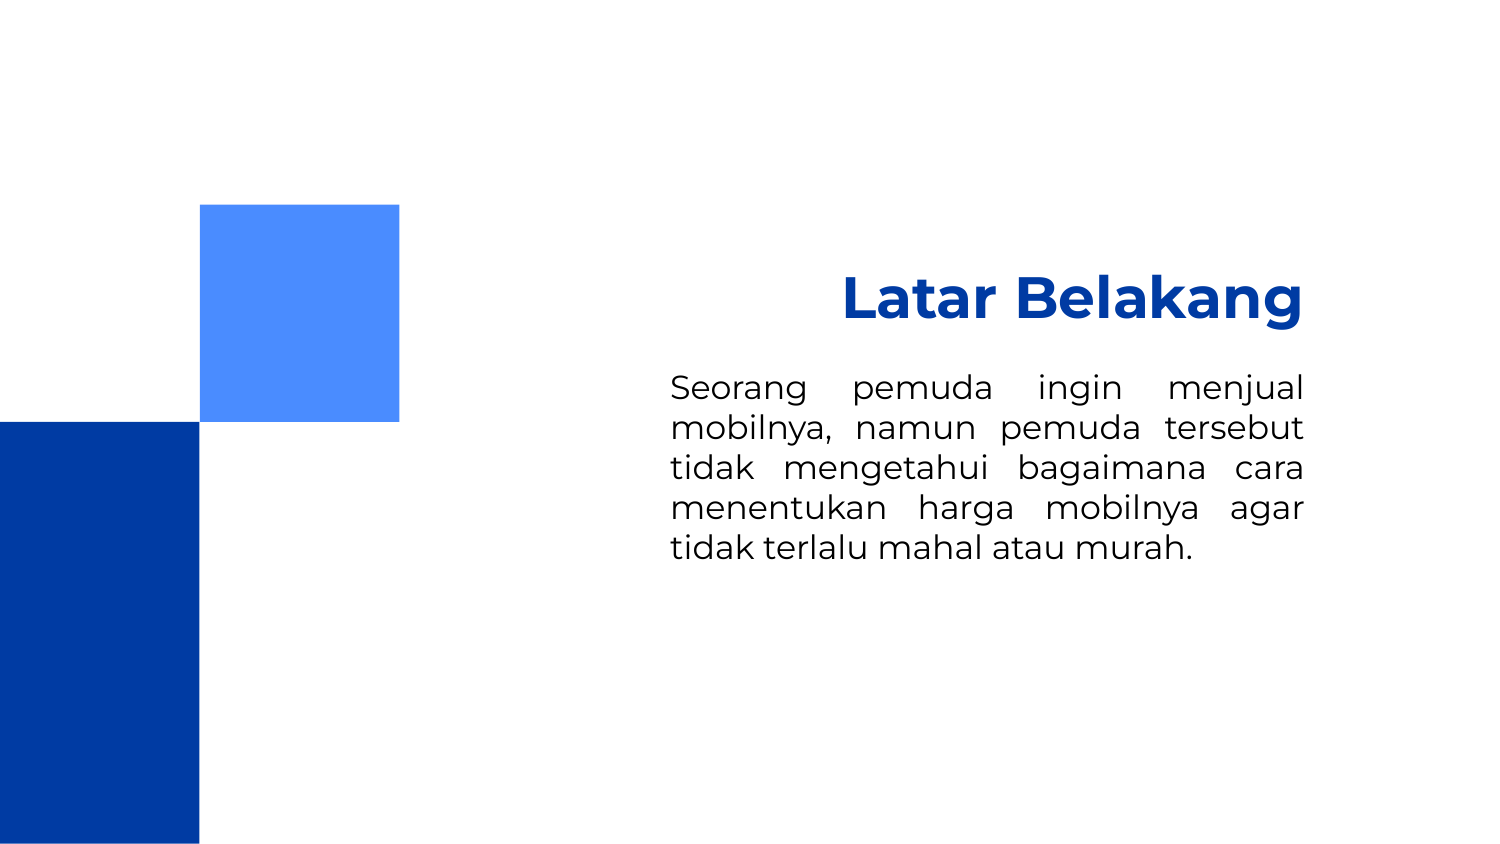

# Latar Belakang
Seorang pemuda ingin menjual mobilnya, namun pemuda tersebut tidak mengetahui bagaimana cara menentukan harga mobilnya agar tidak terlalu mahal atau murah.